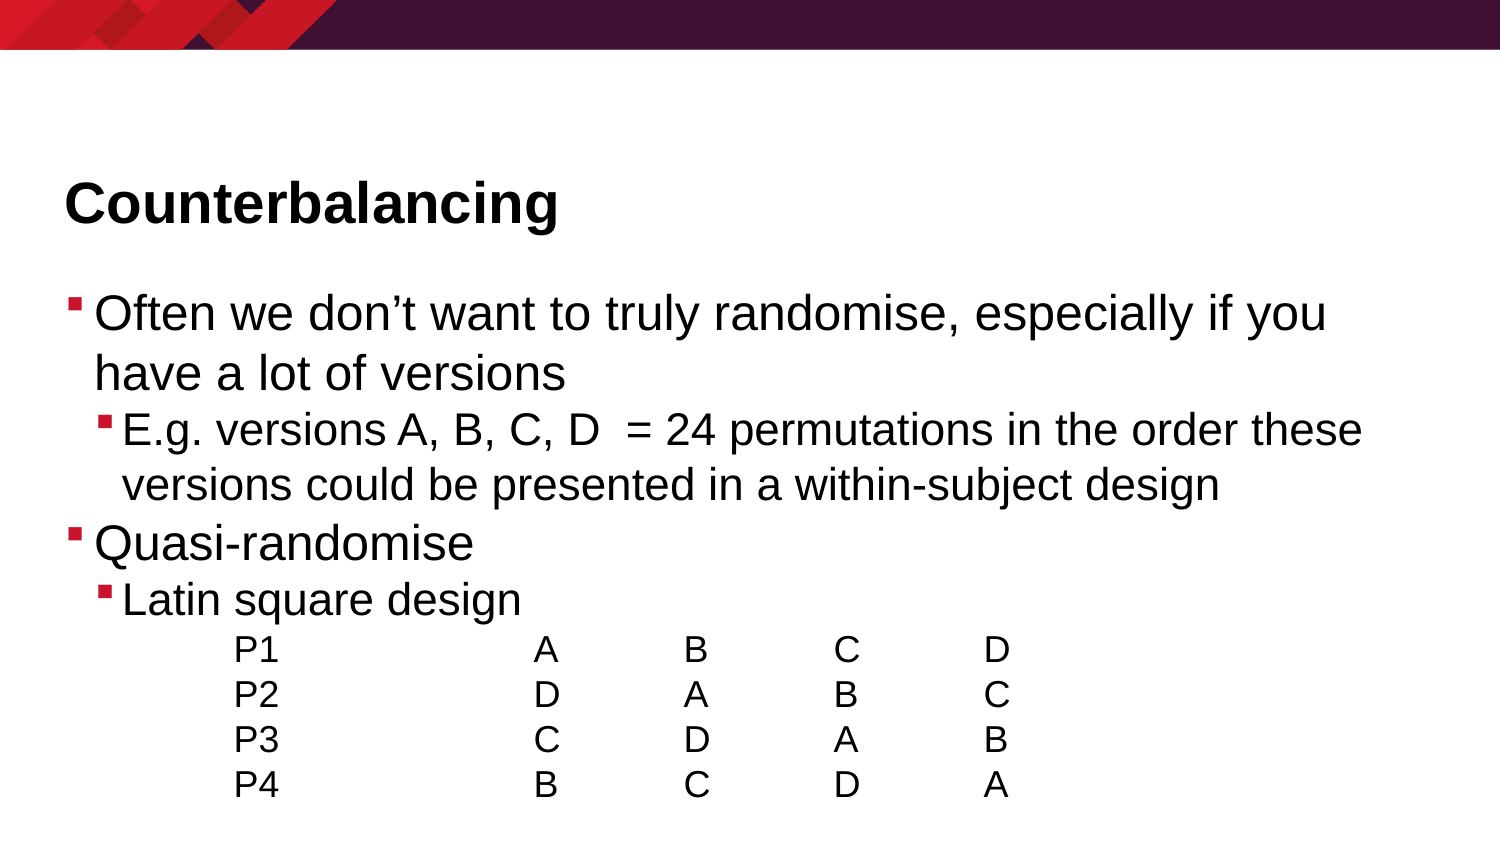

# Counterbalancing
Often we don’t want to truly randomise, especially if you have a lot of versions
E.g. versions A, B, C, D  = 24 permutations in the order these versions could be presented in a within-subject design
Quasi-randomise
Latin square design
P1		A	B	C	D
P2		D	A	B	C
P3		C	D	A	B
P4		B	C	D	A